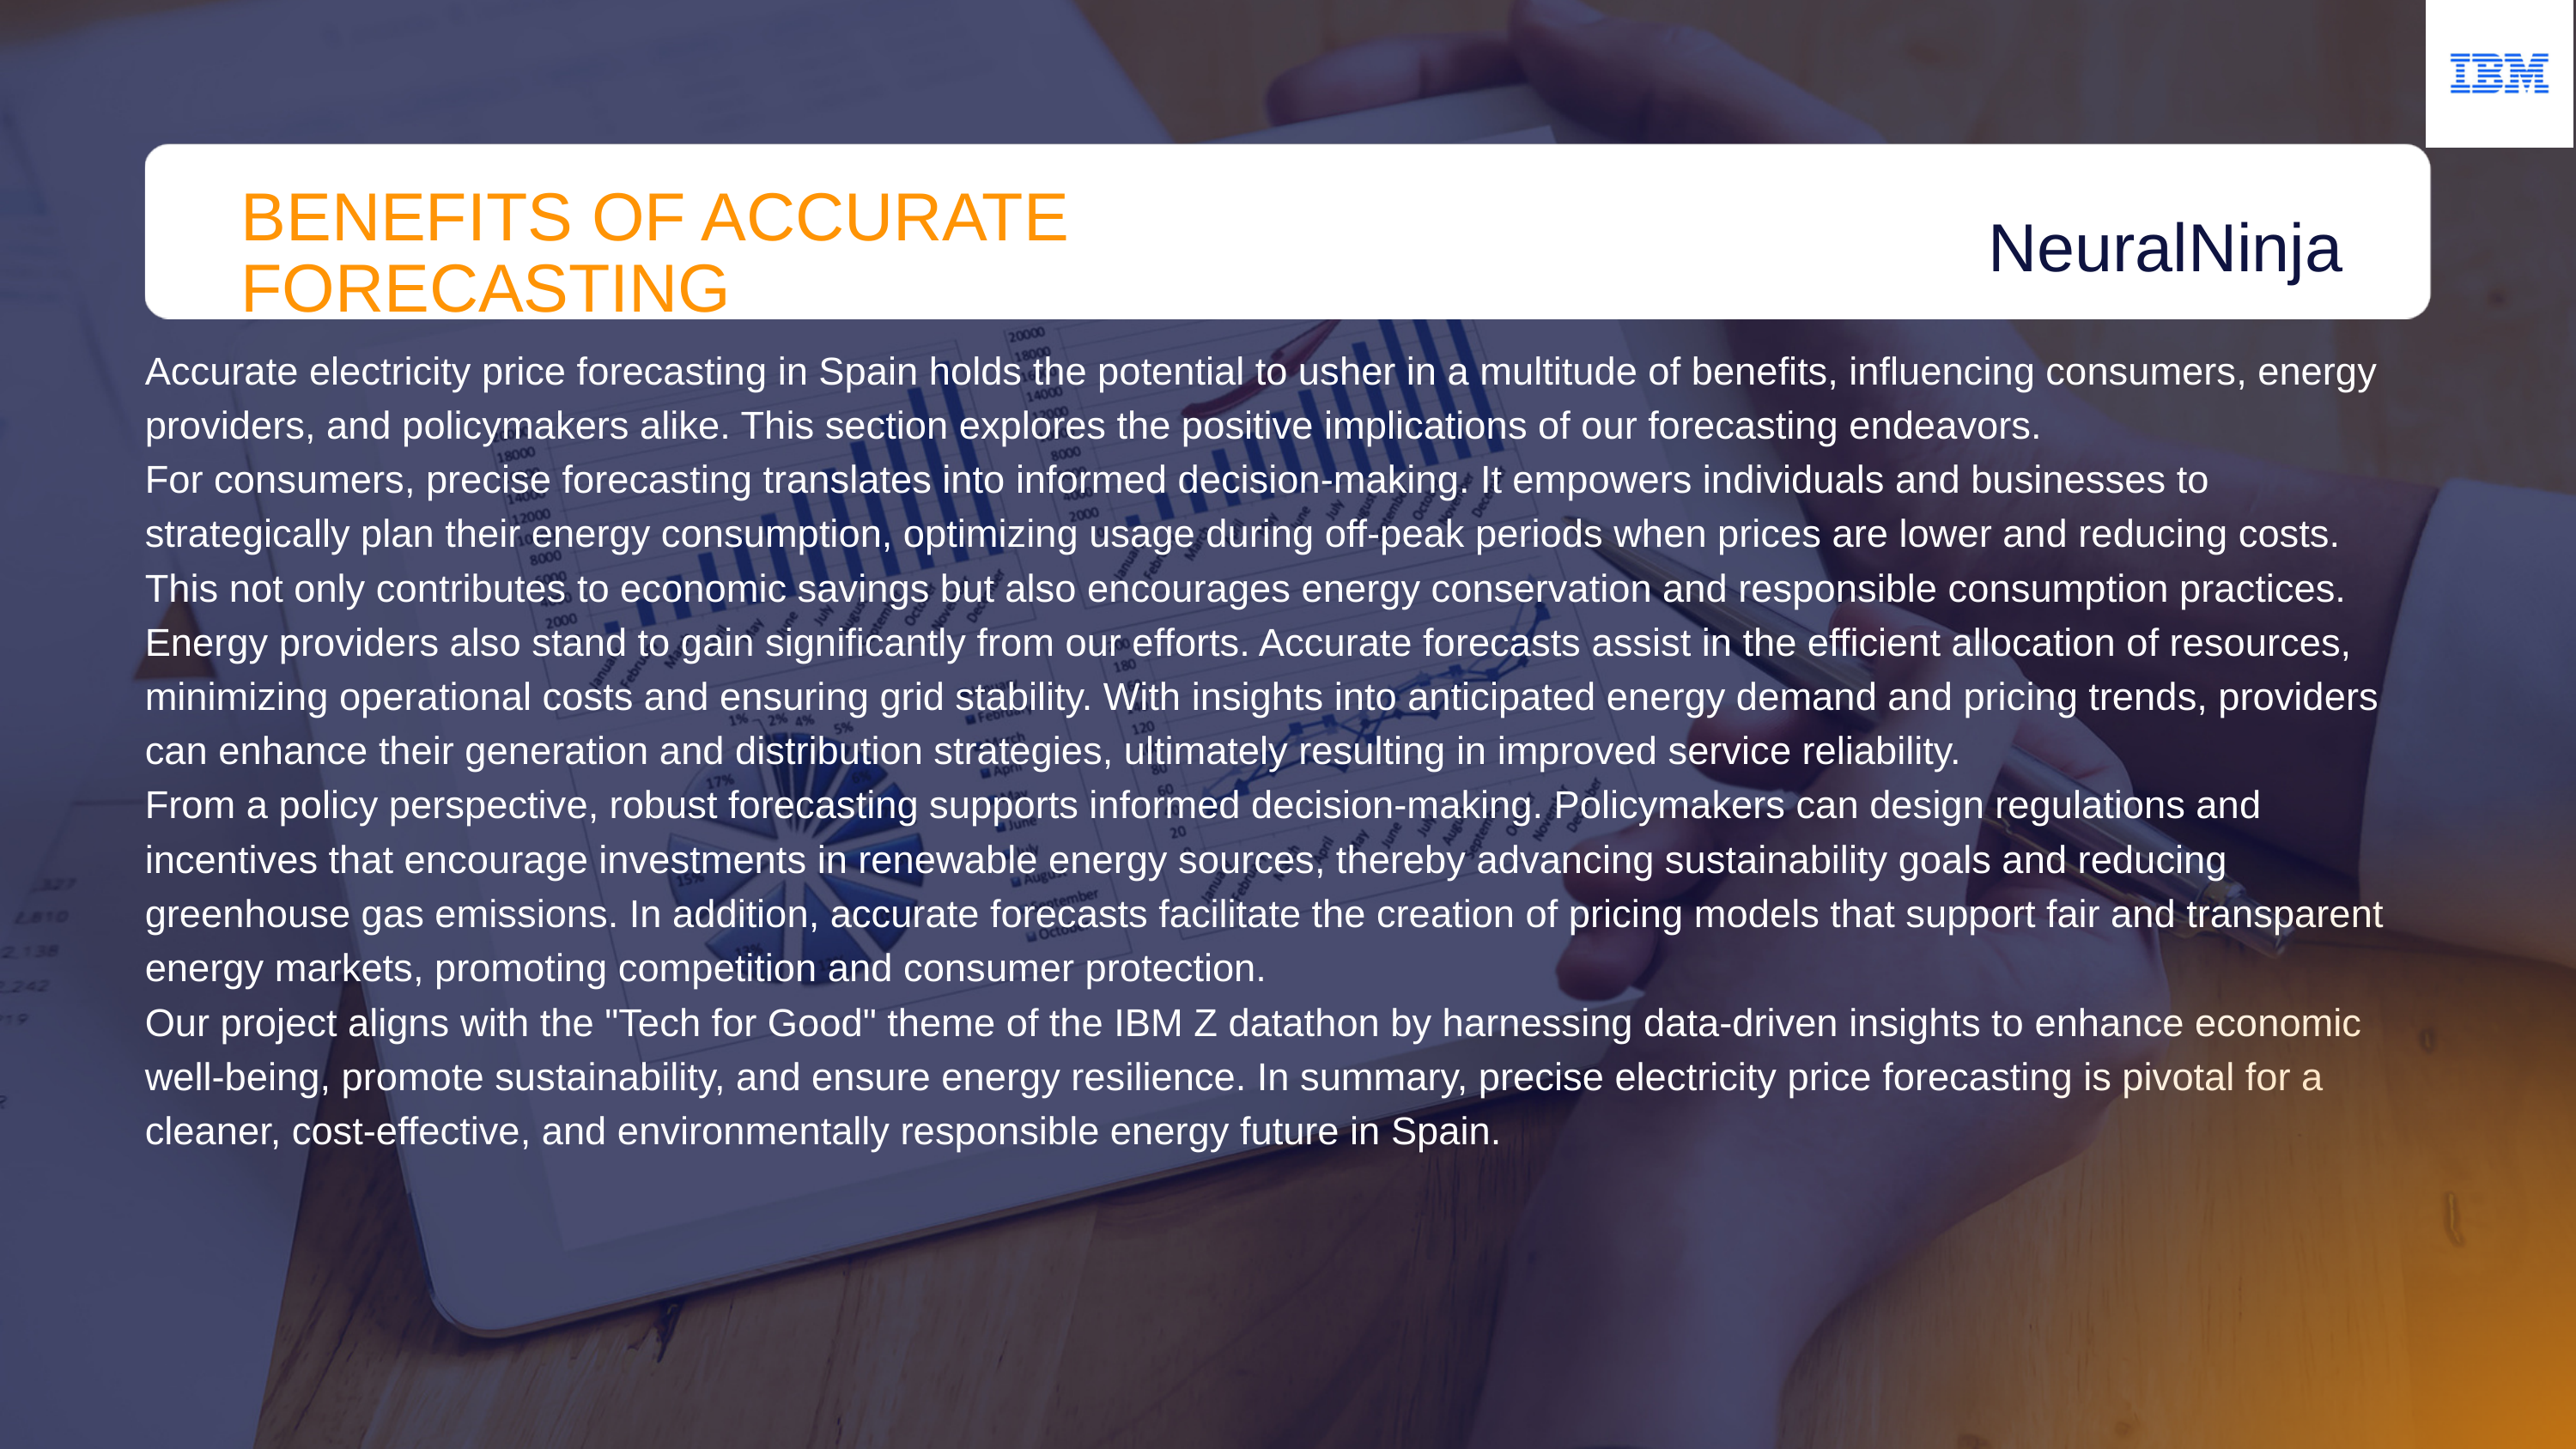

BENEFITS OF ACCURATE FORECASTING
NeuralNinja
Accurate electricity price forecasting in Spain holds the potential to usher in a multitude of benefits, influencing consumers, energy providers, and policymakers alike. This section explores the positive implications of our forecasting endeavors.
For consumers, precise forecasting translates into informed decision-making. It empowers individuals and businesses to strategically plan their energy consumption, optimizing usage during off-peak periods when prices are lower and reducing costs. This not only contributes to economic savings but also encourages energy conservation and responsible consumption practices.
Energy providers also stand to gain significantly from our efforts. Accurate forecasts assist in the efficient allocation of resources, minimizing operational costs and ensuring grid stability. With insights into anticipated energy demand and pricing trends, providers can enhance their generation and distribution strategies, ultimately resulting in improved service reliability.
From a policy perspective, robust forecasting supports informed decision-making. Policymakers can design regulations and incentives that encourage investments in renewable energy sources, thereby advancing sustainability goals and reducing greenhouse gas emissions. In addition, accurate forecasts facilitate the creation of pricing models that support fair and transparent energy markets, promoting competition and consumer protection.
Our project aligns with the "Tech for Good" theme of the IBM Z datathon by harnessing data-driven insights to enhance economic well-being, promote sustainability, and ensure energy resilience. In summary, precise electricity price forecasting is pivotal for a cleaner, cost-effective, and environmentally responsible energy future in Spain.